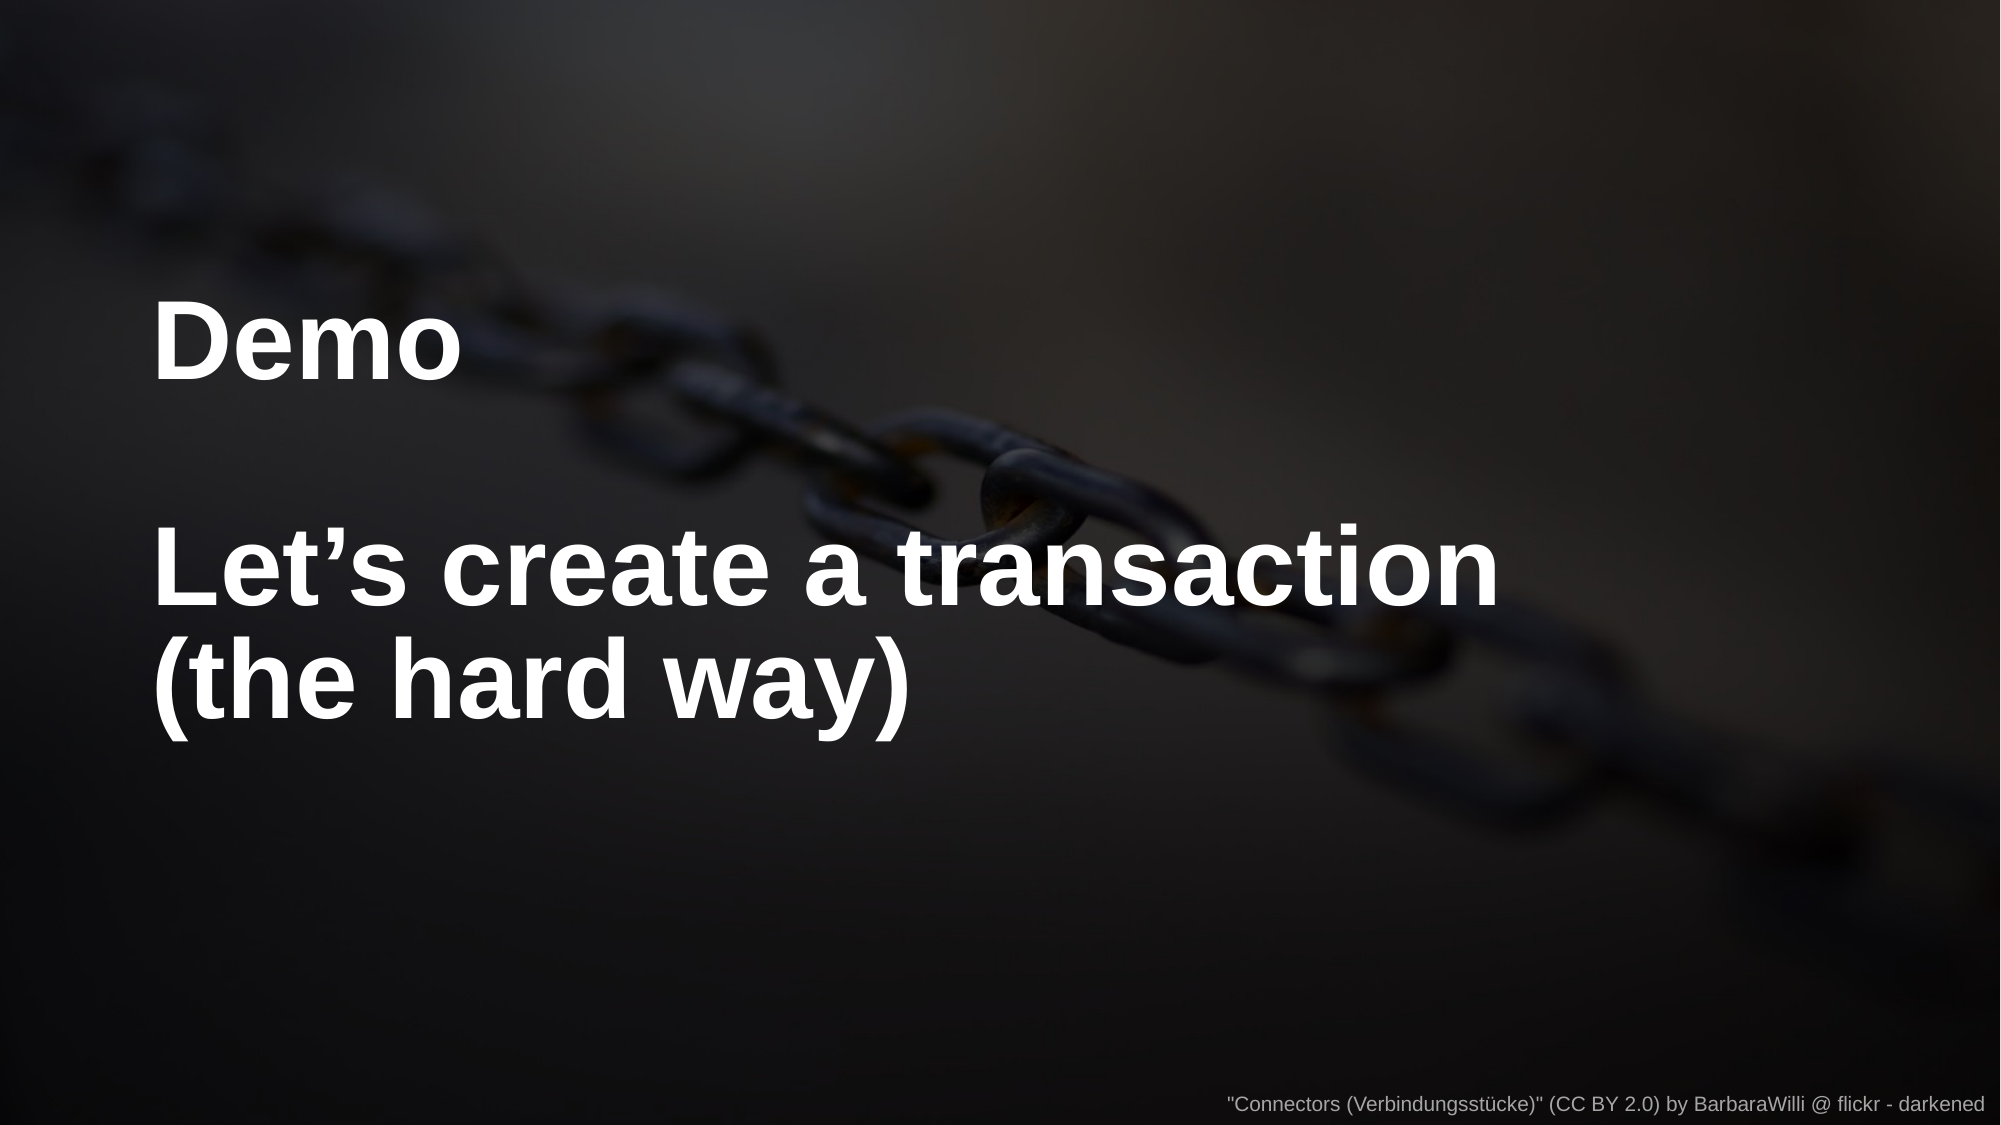

# Demo Let’s create a transaction (the hard way)